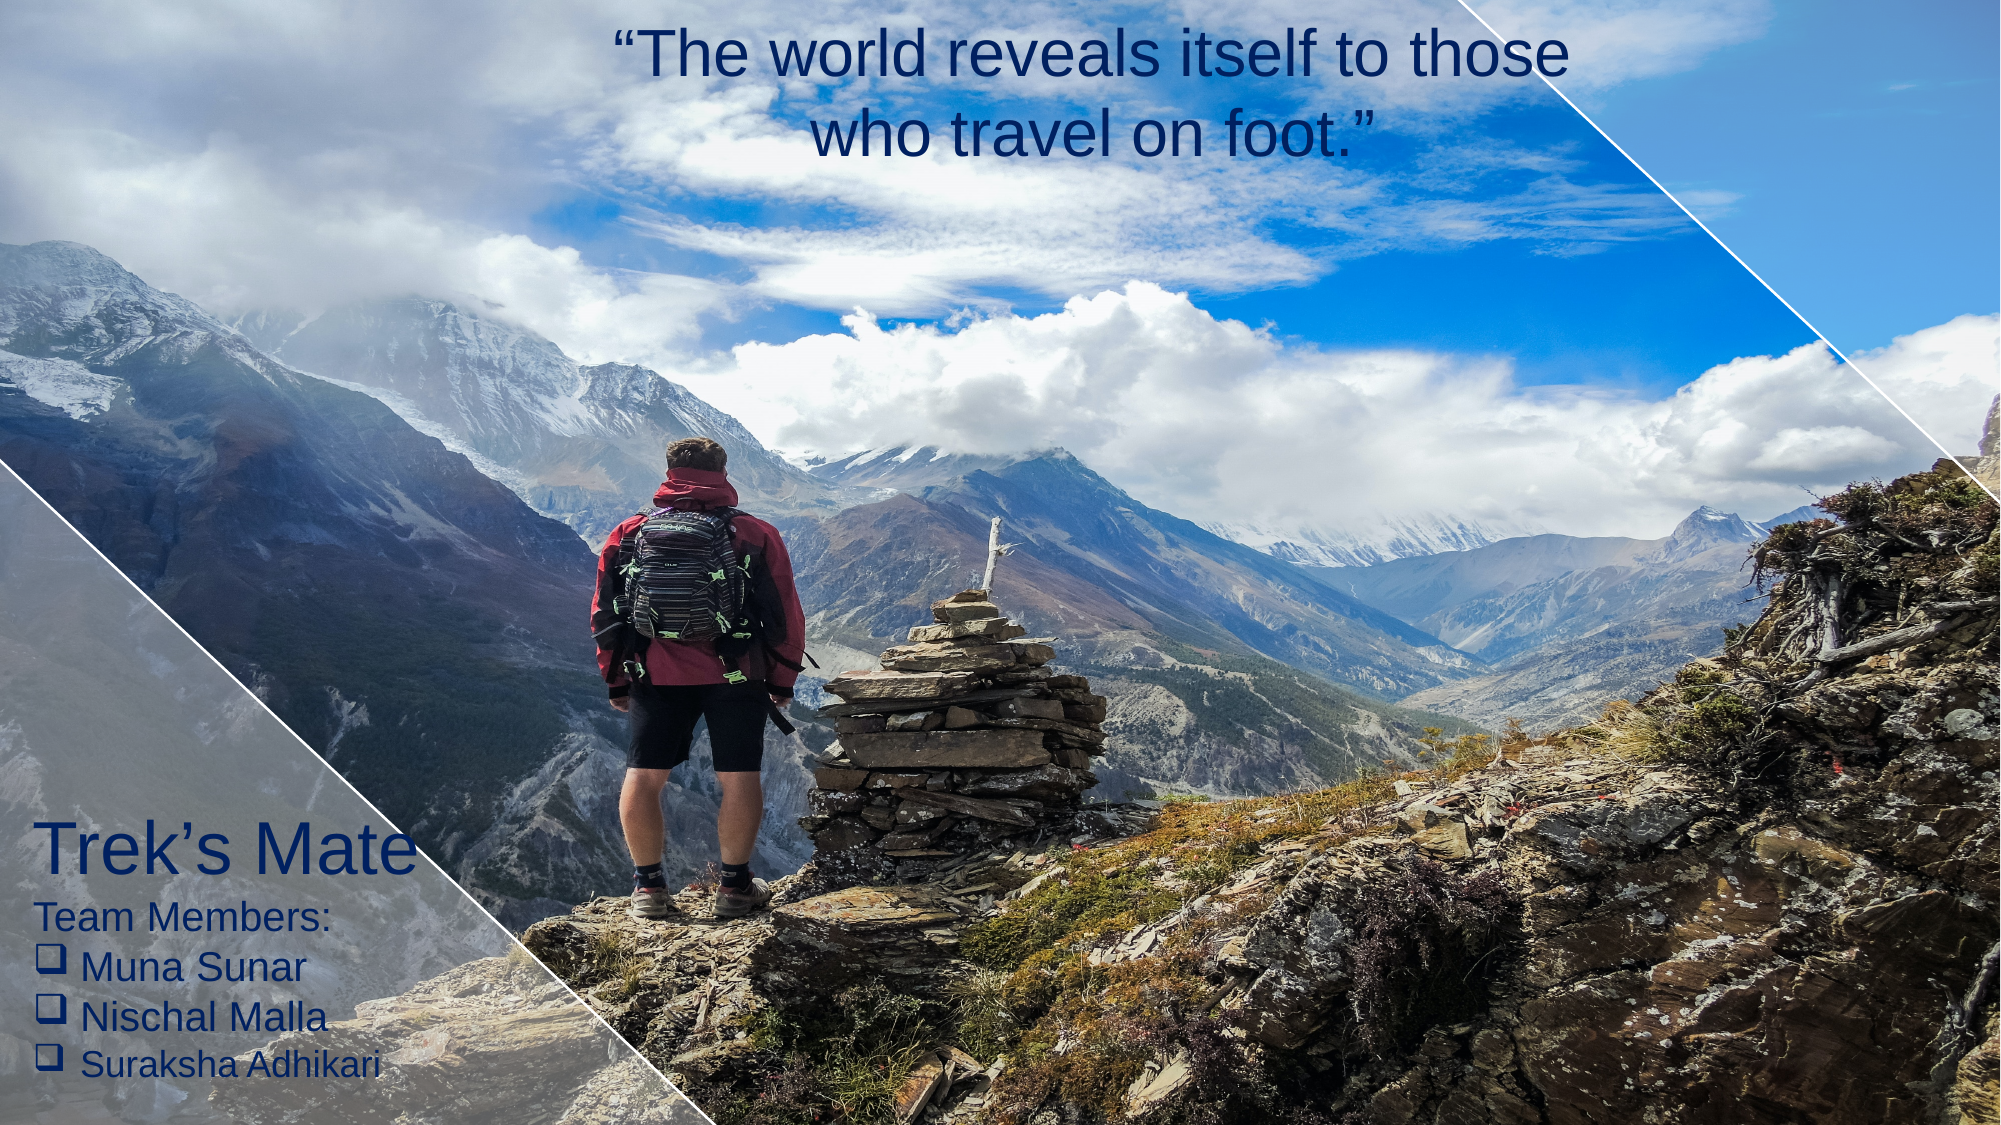

“The world reveals itself to those who travel on foot.”

Trek’s Mate
Team Members:
Muna Sunar
Nischal Malla
Suraksha Adhikari